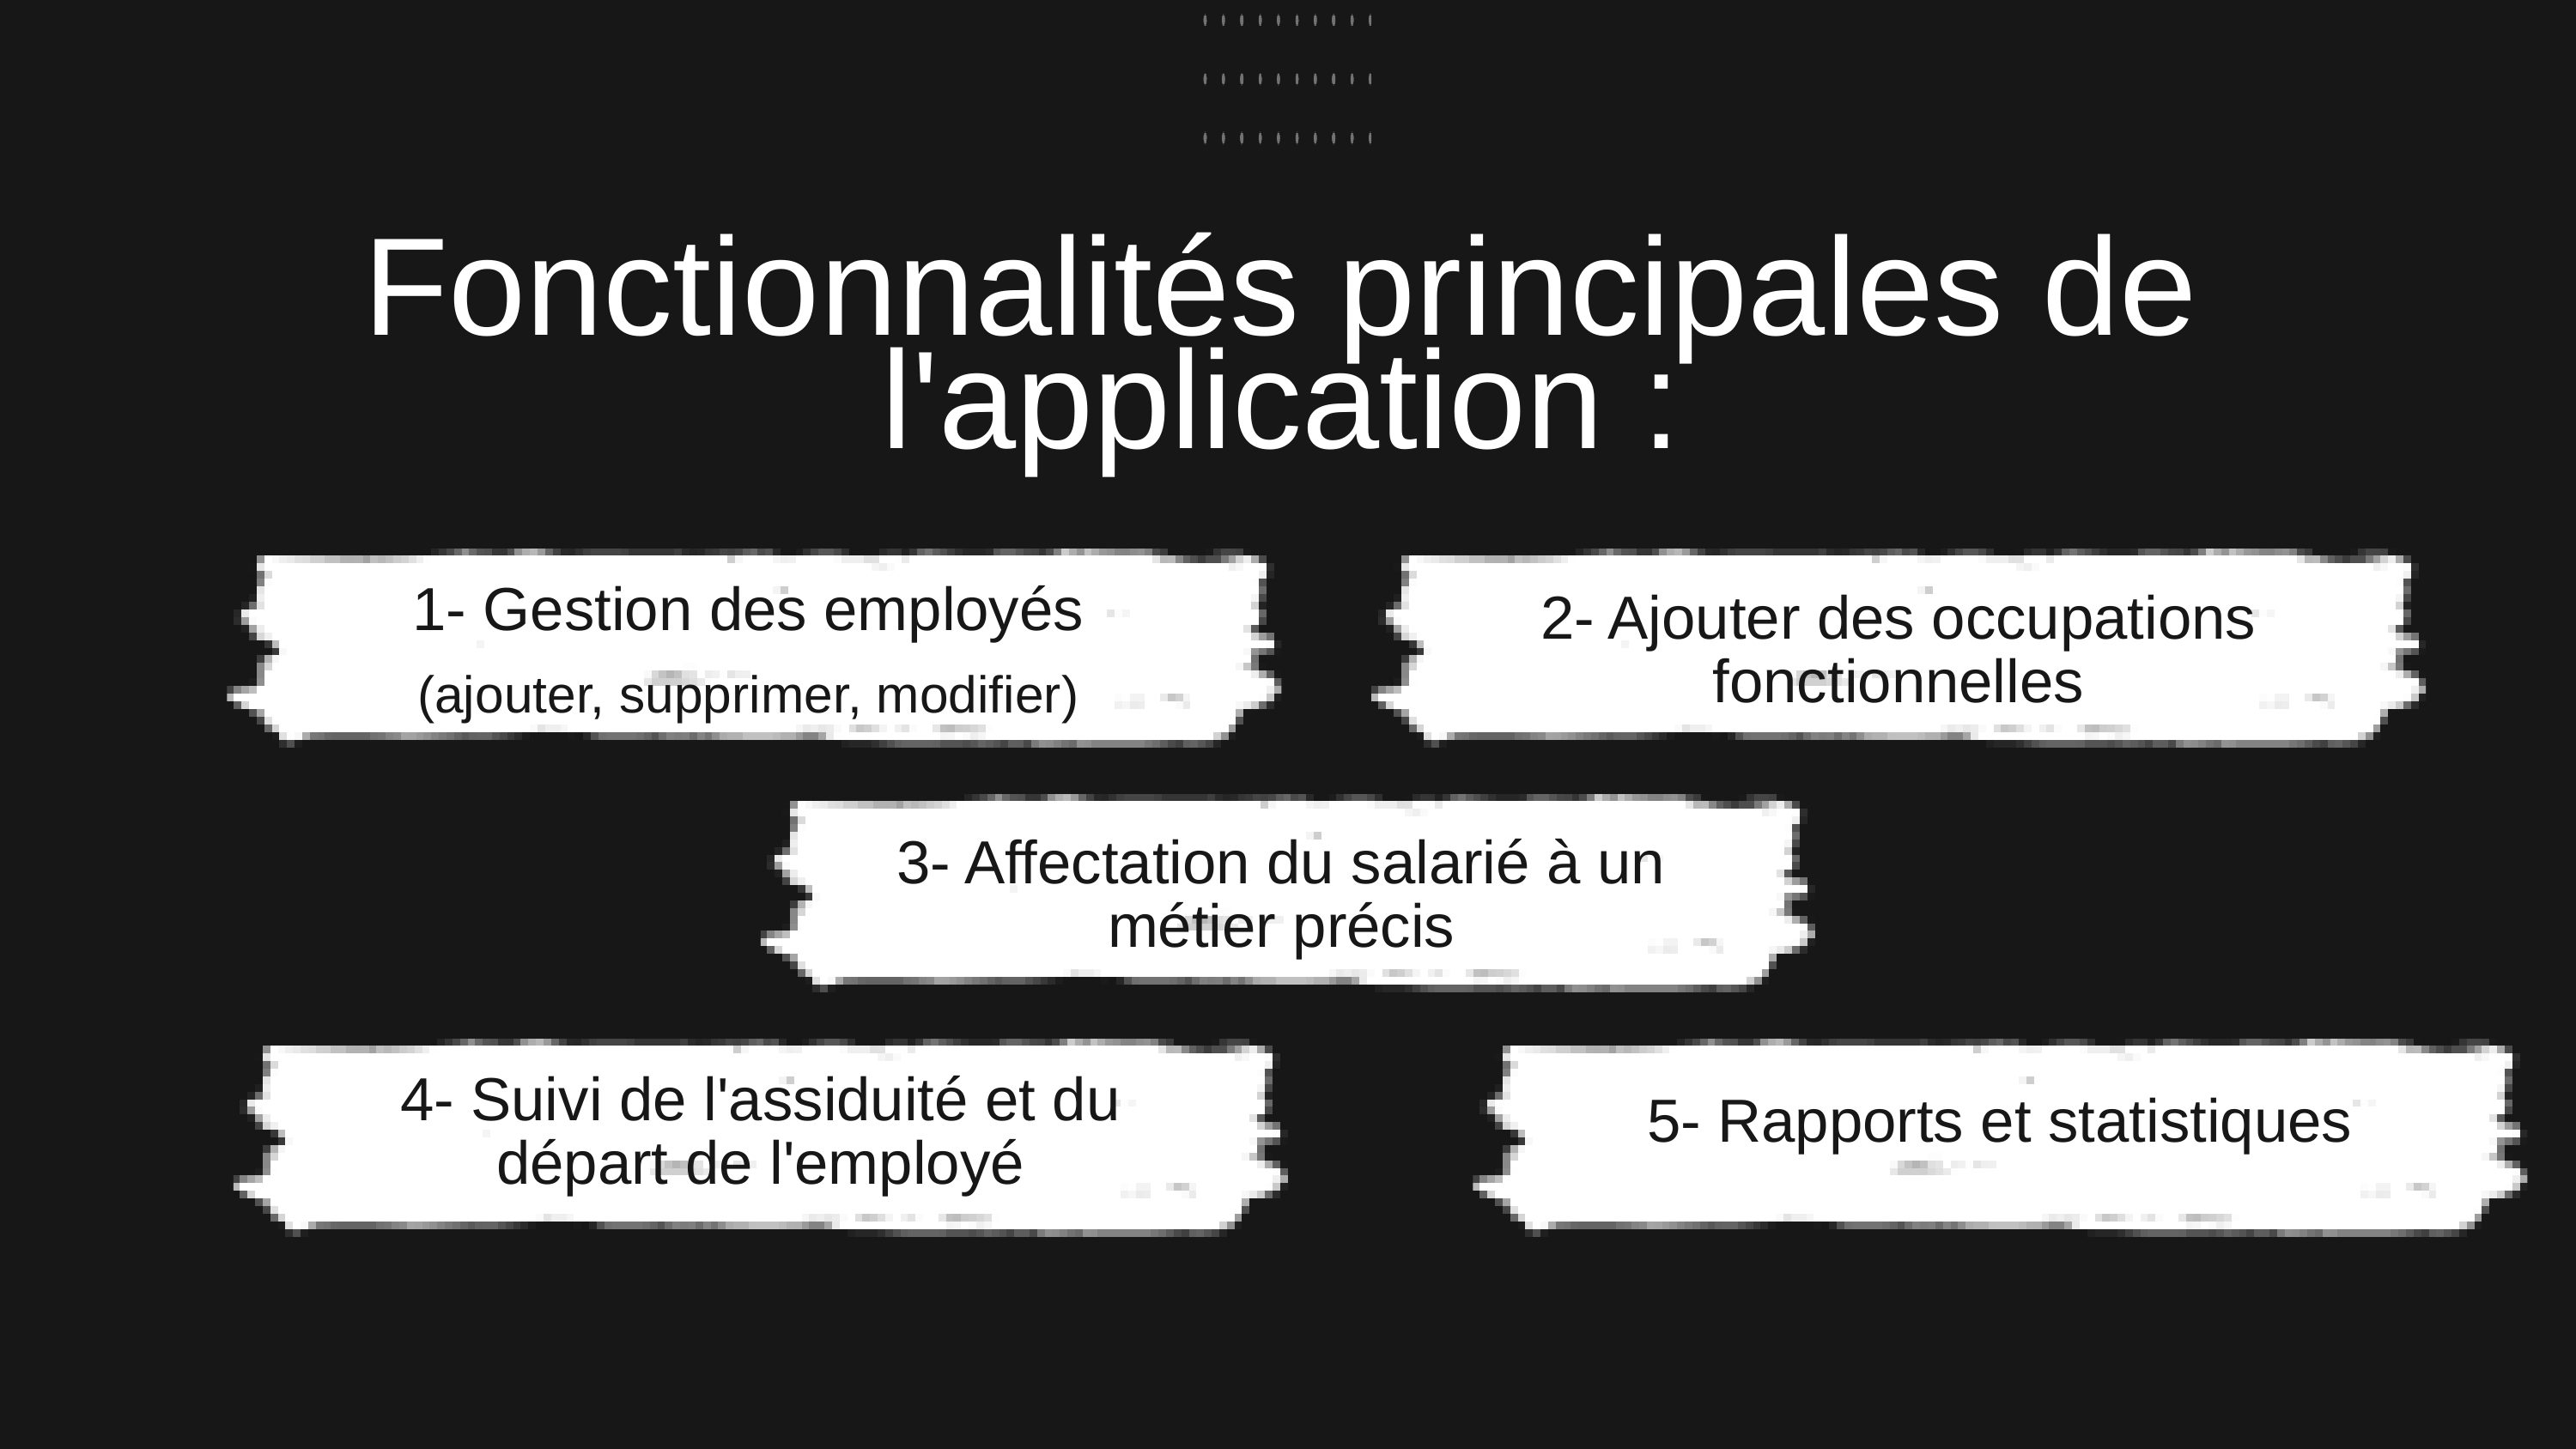

Fonctionnalités principales de l'application :

2- Ajouter des occupations fonctionnelles
1- Gestion des employés
(ajouter, supprimer, modifier)

3- Affectation du salarié à un métier précis

4- Suivi de l'assiduité et du départ de l'employé
5- Rapports et statistiques